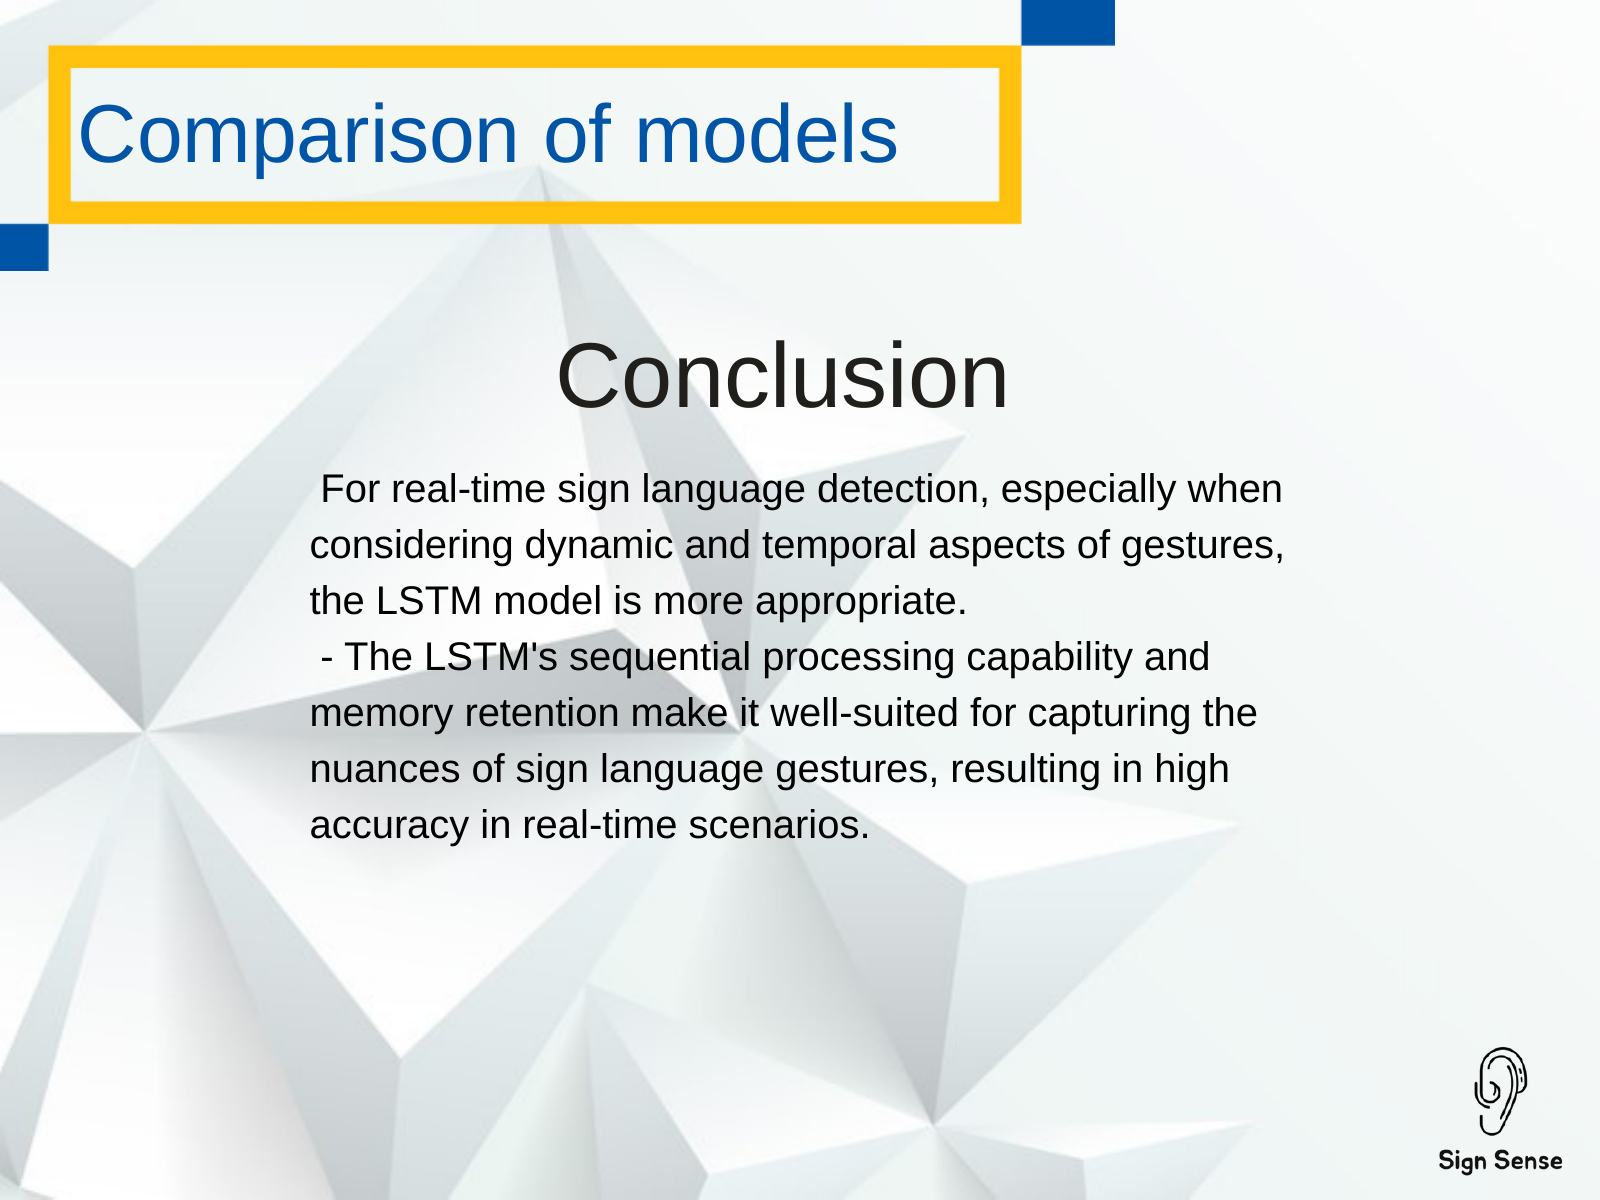

Comparison of models
Conclusion
 For real-time sign language detection, especially when considering dynamic and temporal aspects of gestures, the LSTM model is more appropriate.
 - The LSTM's sequential processing capability and memory retention make it well-suited for capturing the nuances of sign language gestures, resulting in high accuracy in real-time scenarios.